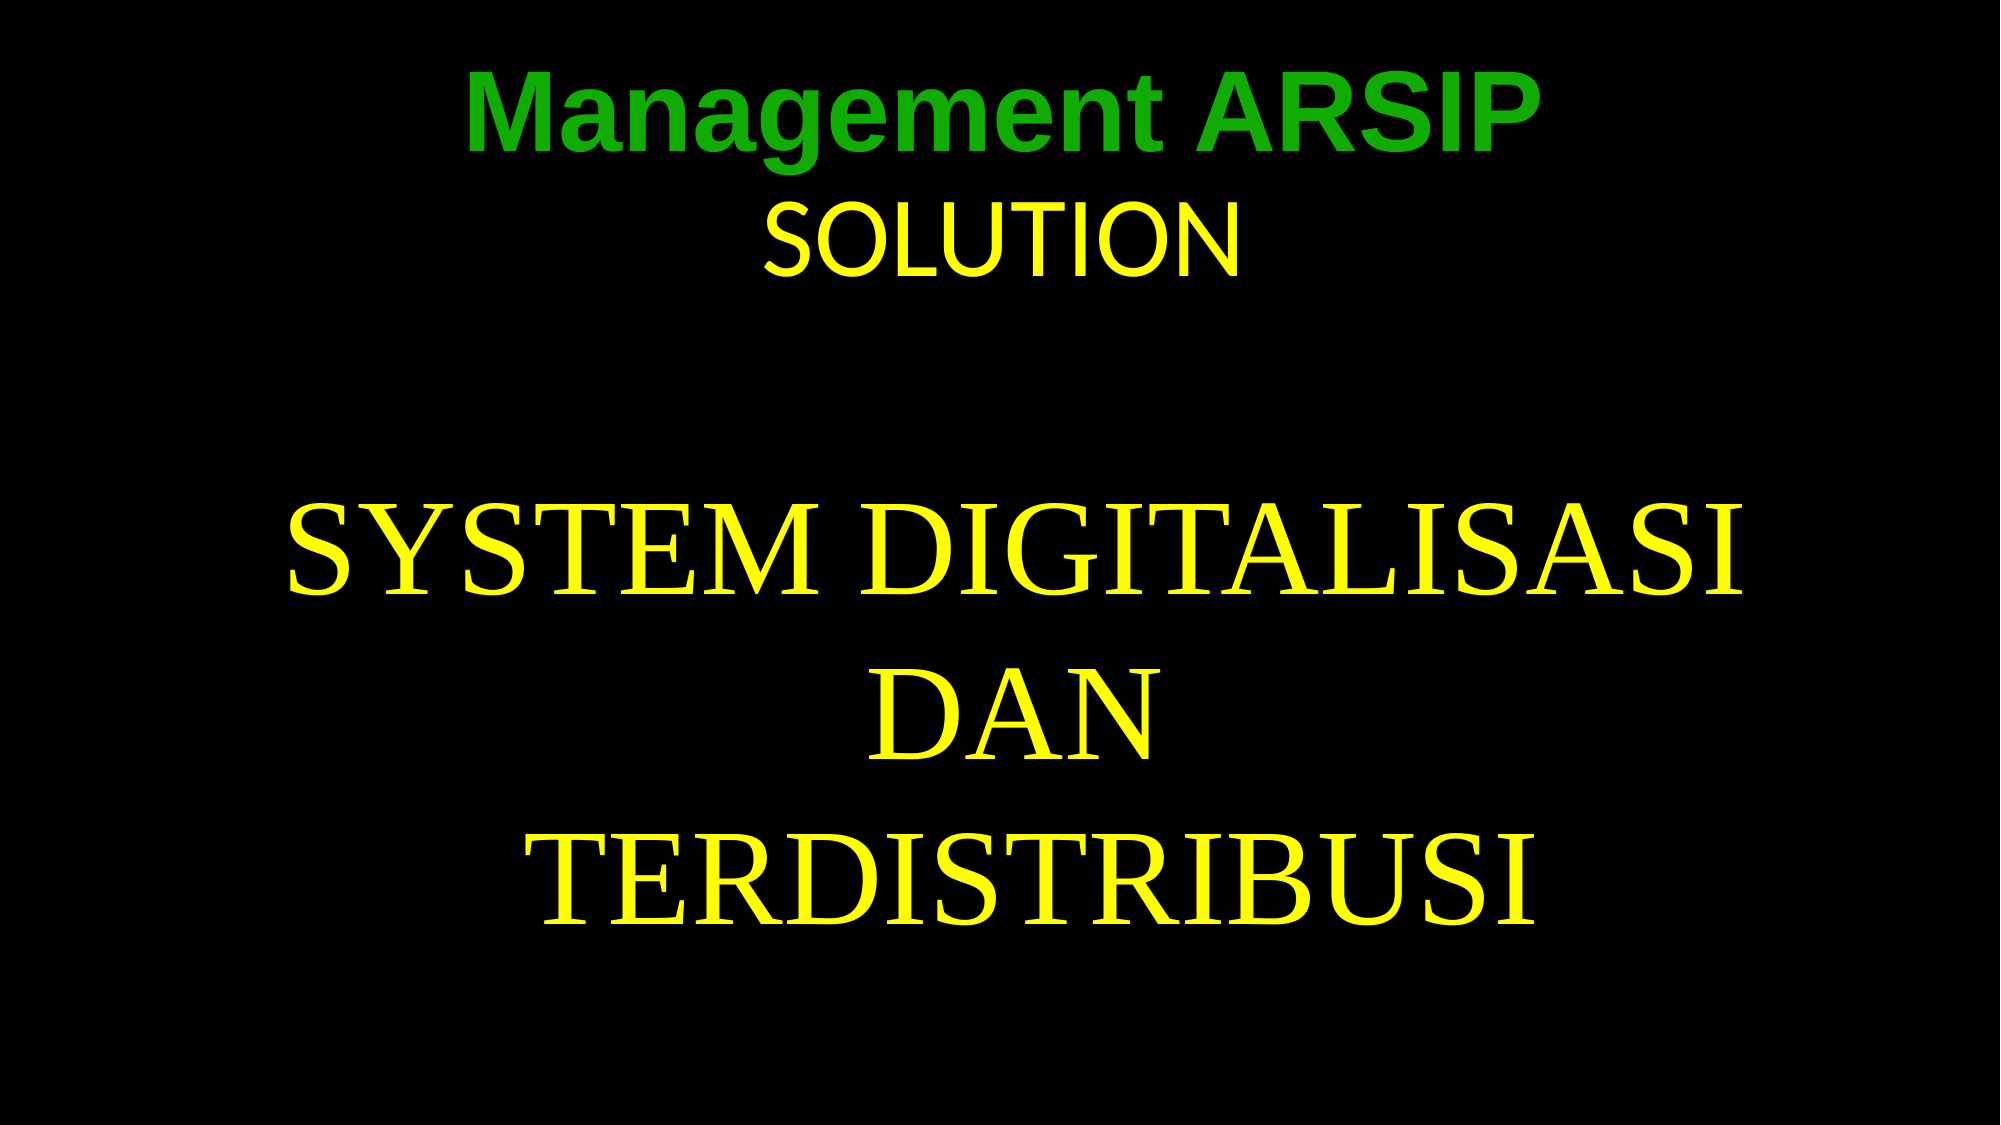

# Management ARSIP SOLUTION
SYSTEM DIGITALISASI
DAN
TERDISTRIBUSI